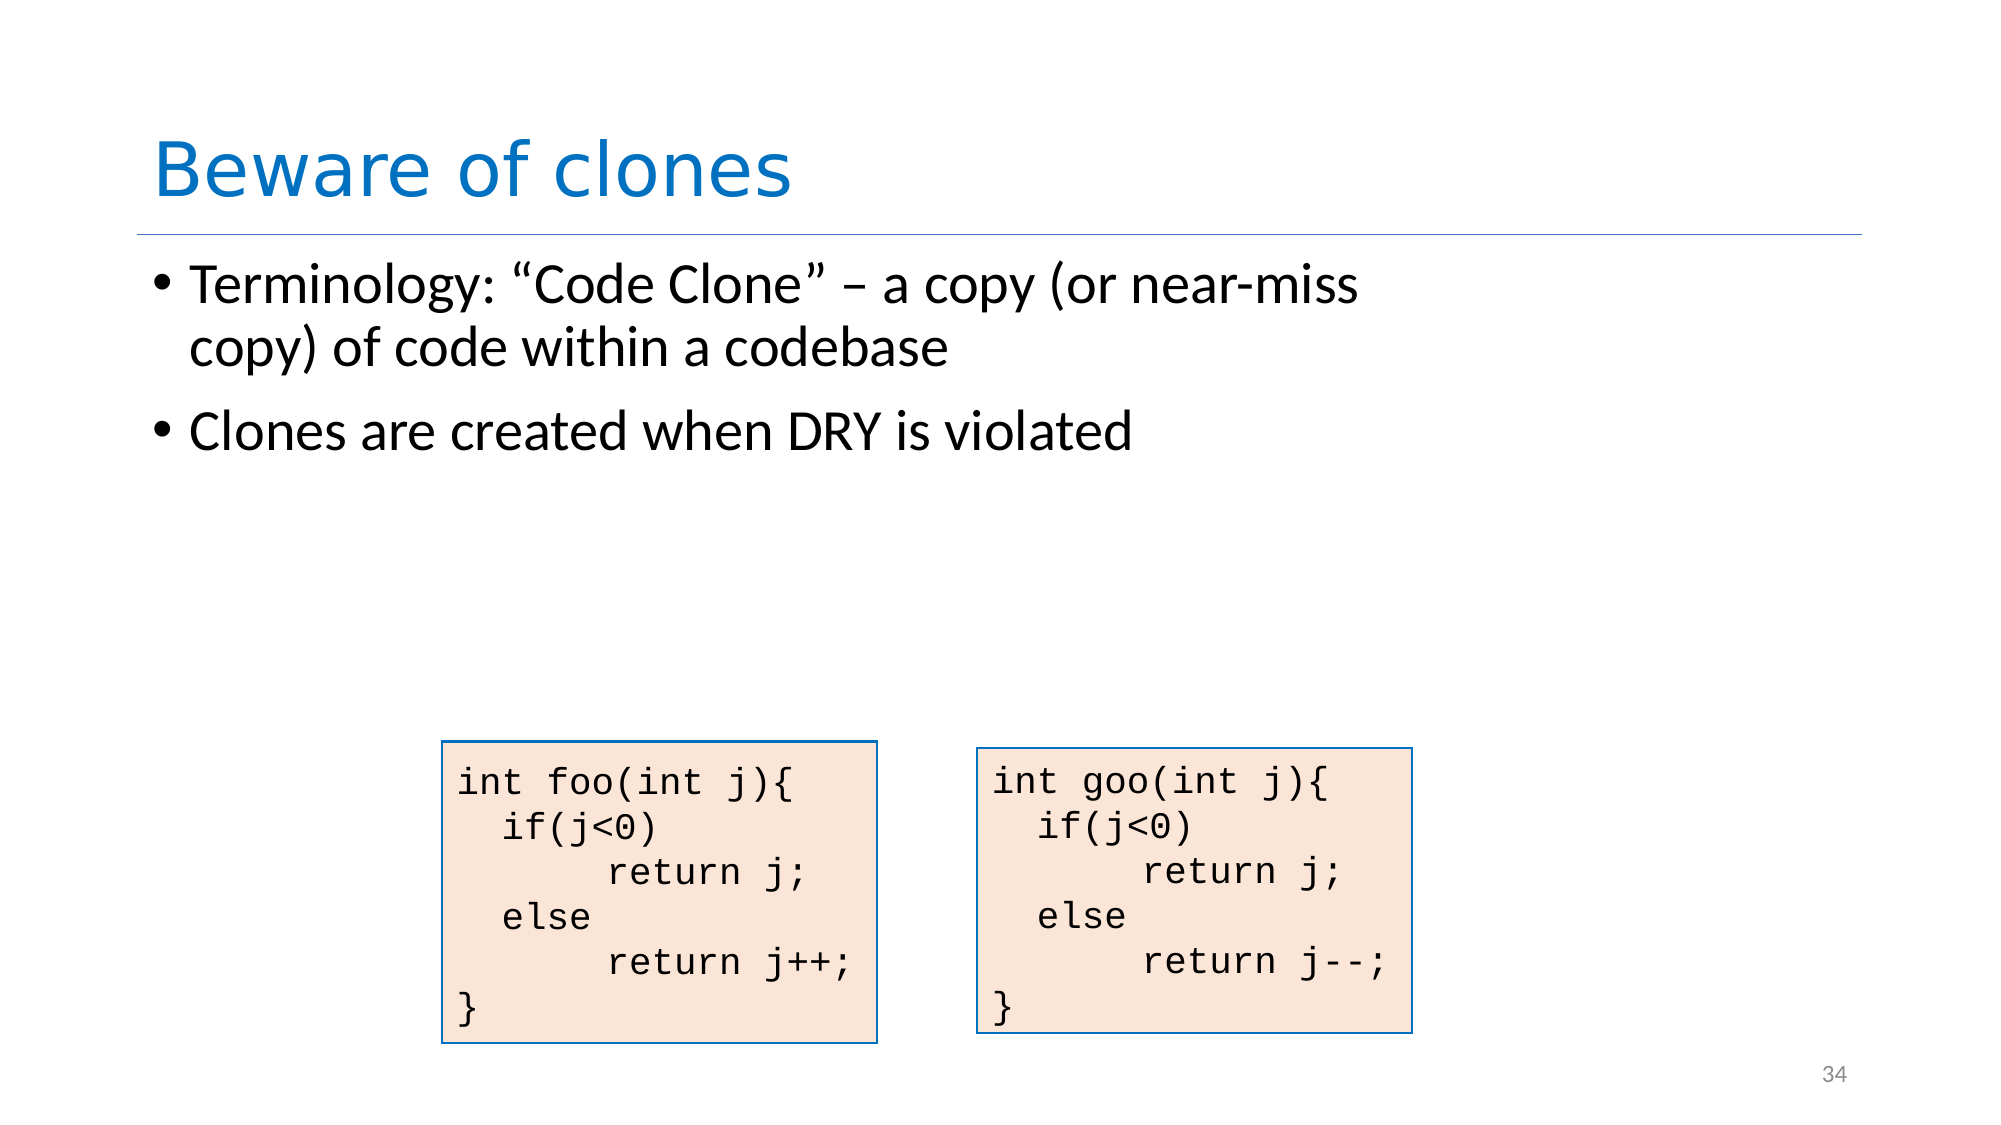

# Beware of clones
Terminology: “Code Clone” – a copy (or near-miss copy) of code within a codebase
Clones are created when DRY is violated
int foo(int j){
  if(j<0)
  	return j;
  else
  	return j++;
}
int goo(int j){
  if(j<0)
  	return j;
  else
  	return j--;
}
34